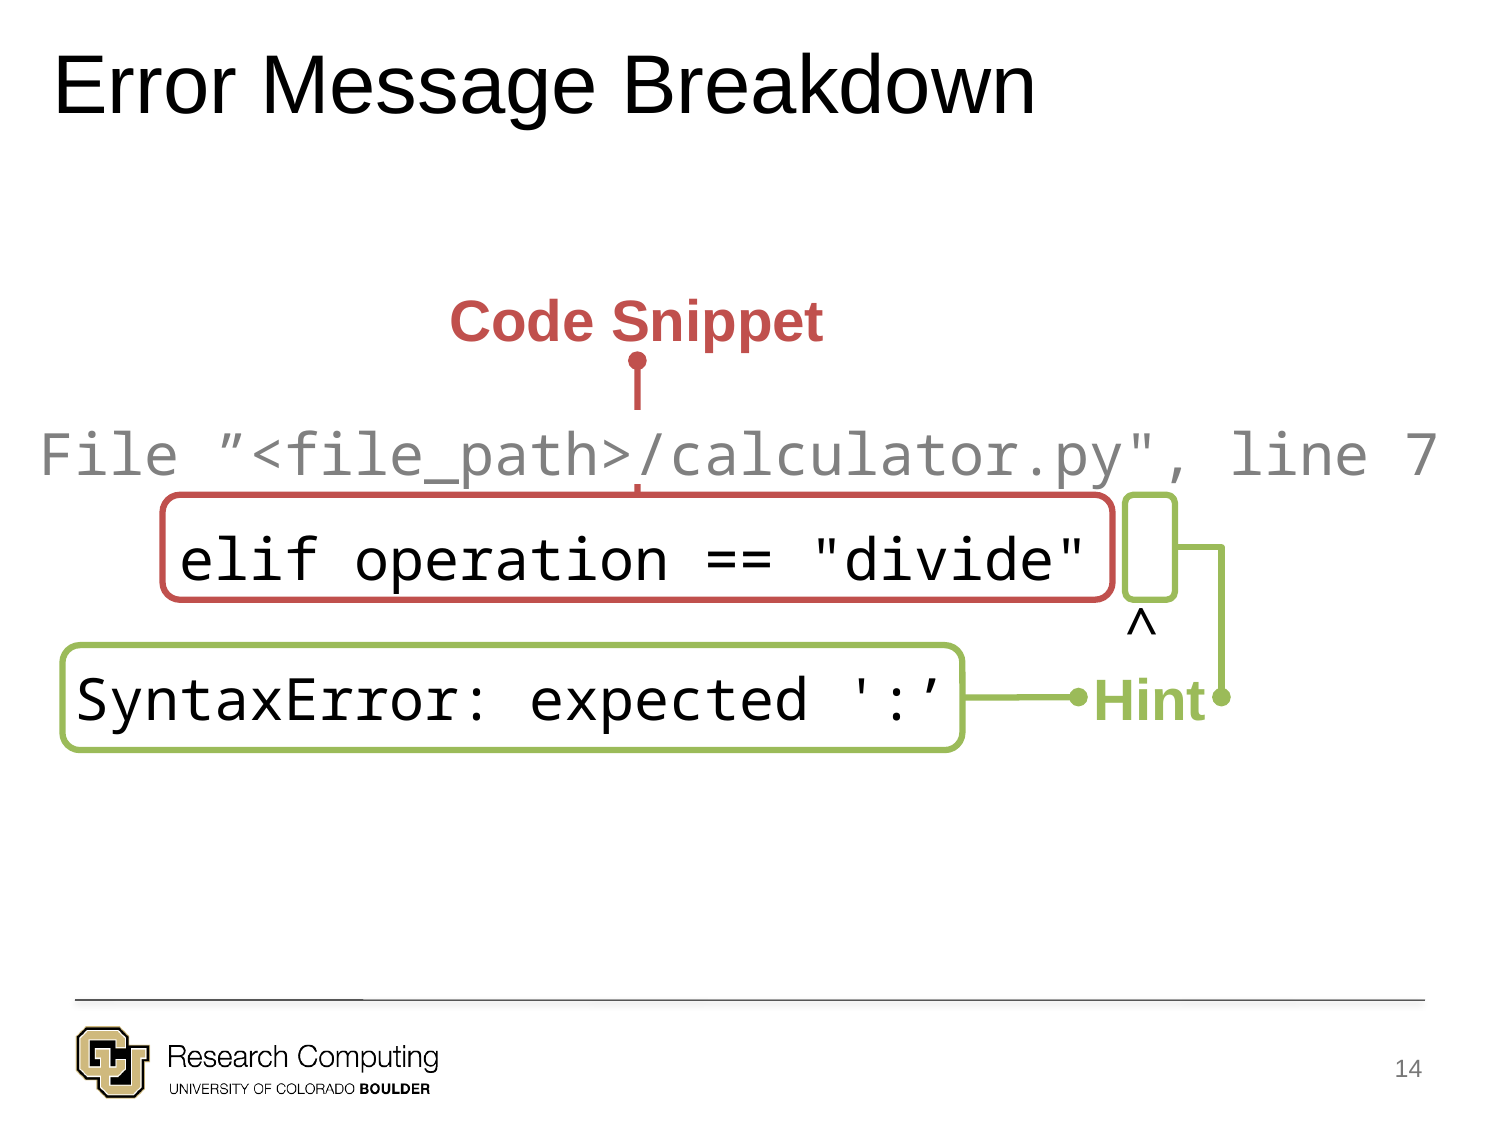

Error Message Breakdown
Code Snippet
File ”<file_path>/calculator.py", line 7
    elif operation == "divide"
                               ^
 SyntaxError: expected ':’

Hint
14